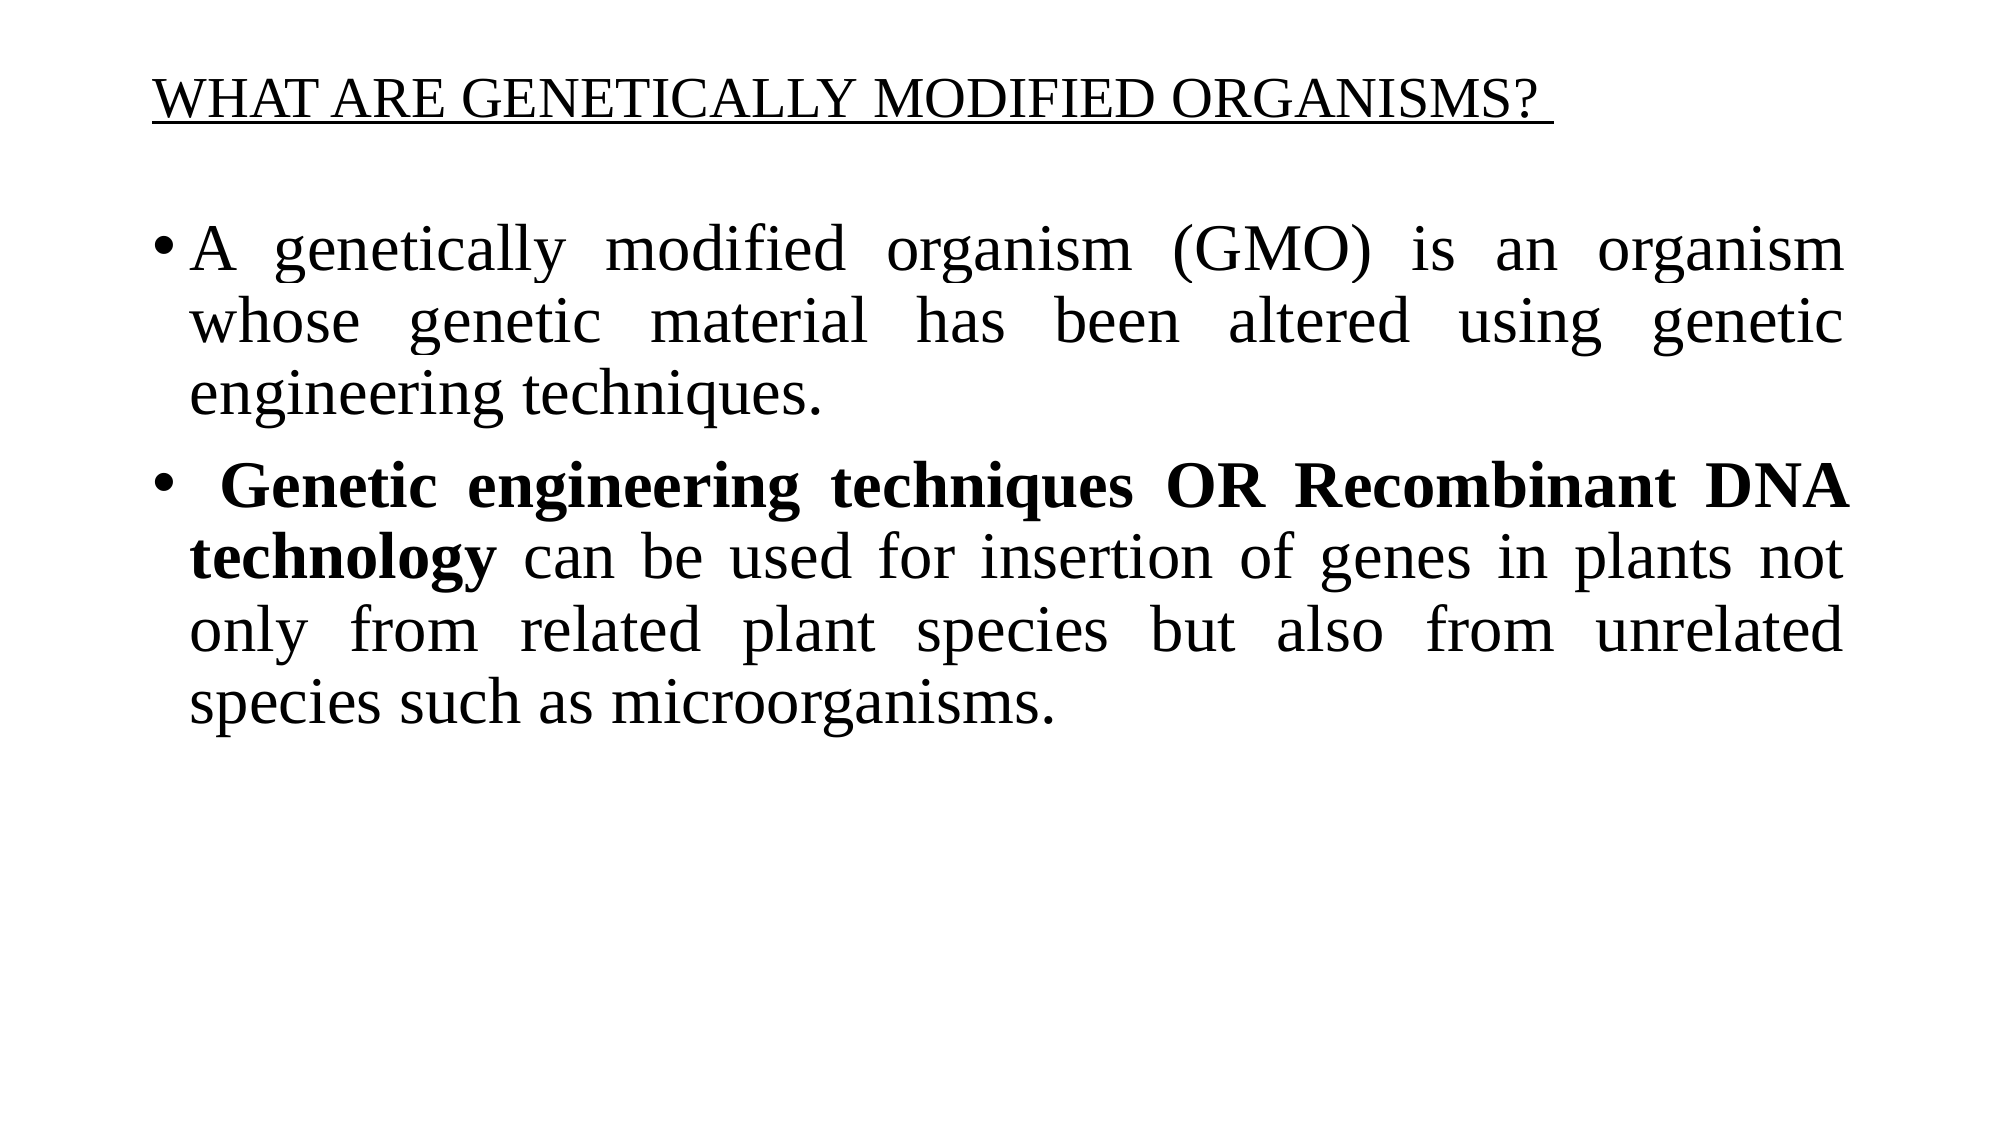

# WHAT ARE GENETICALLY MODIFIED ORGANISMS?
A genetically modified organism (GMO) is an organism whose genetic material has been altered using genetic engineering techniques.
 Genetic engineering techniques OR Recombinant DNA technology can be used for insertion of genes in plants not only from related plant species but also from unrelated species such as microorganisms.